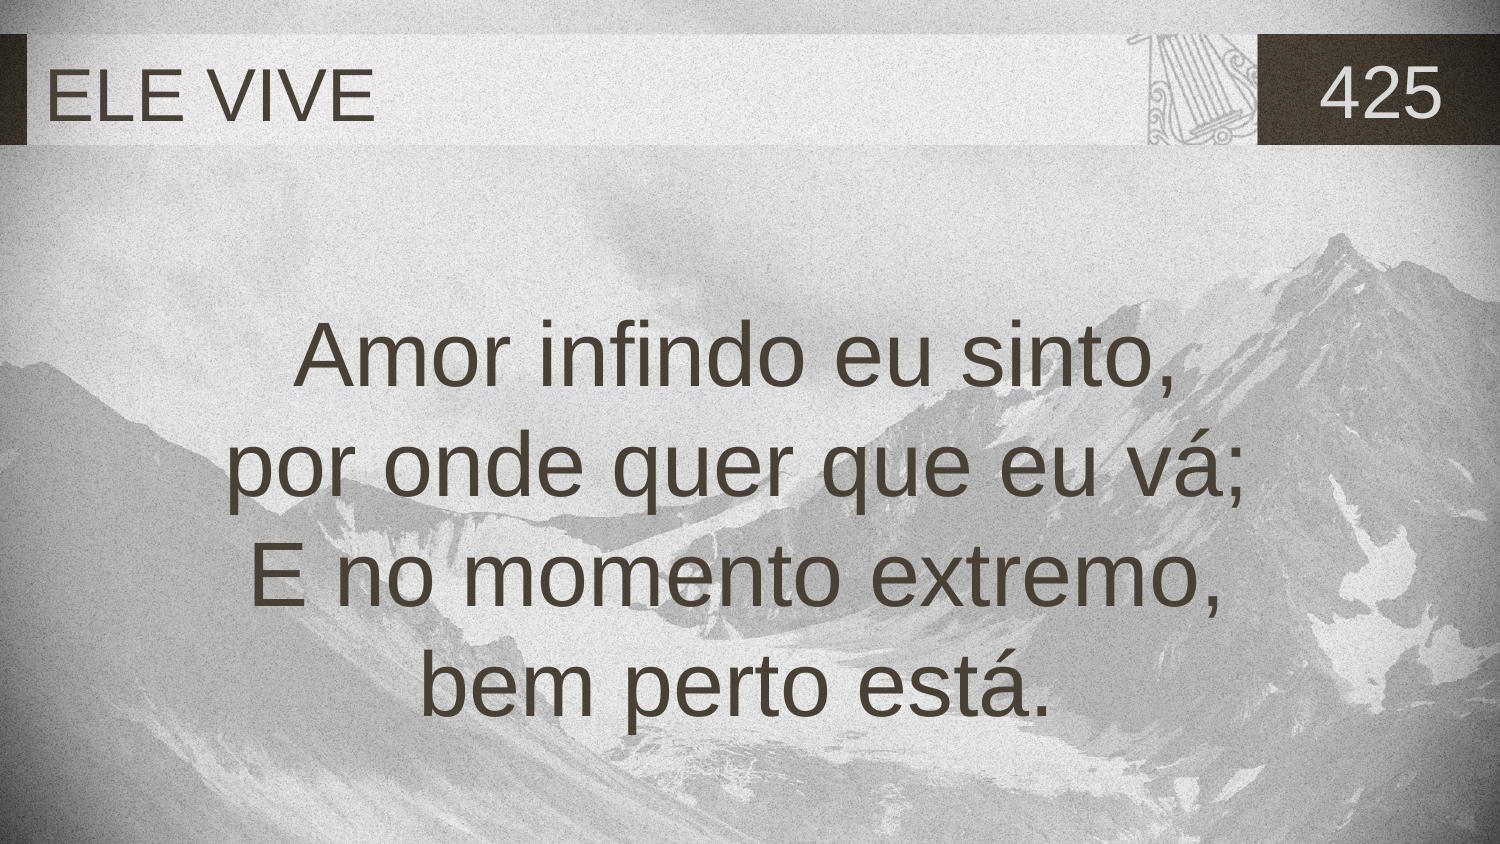

# ELE VIVE
425
Amor infindo eu sinto,
por onde quer que eu vá;
E no momento extremo,
bem perto está.